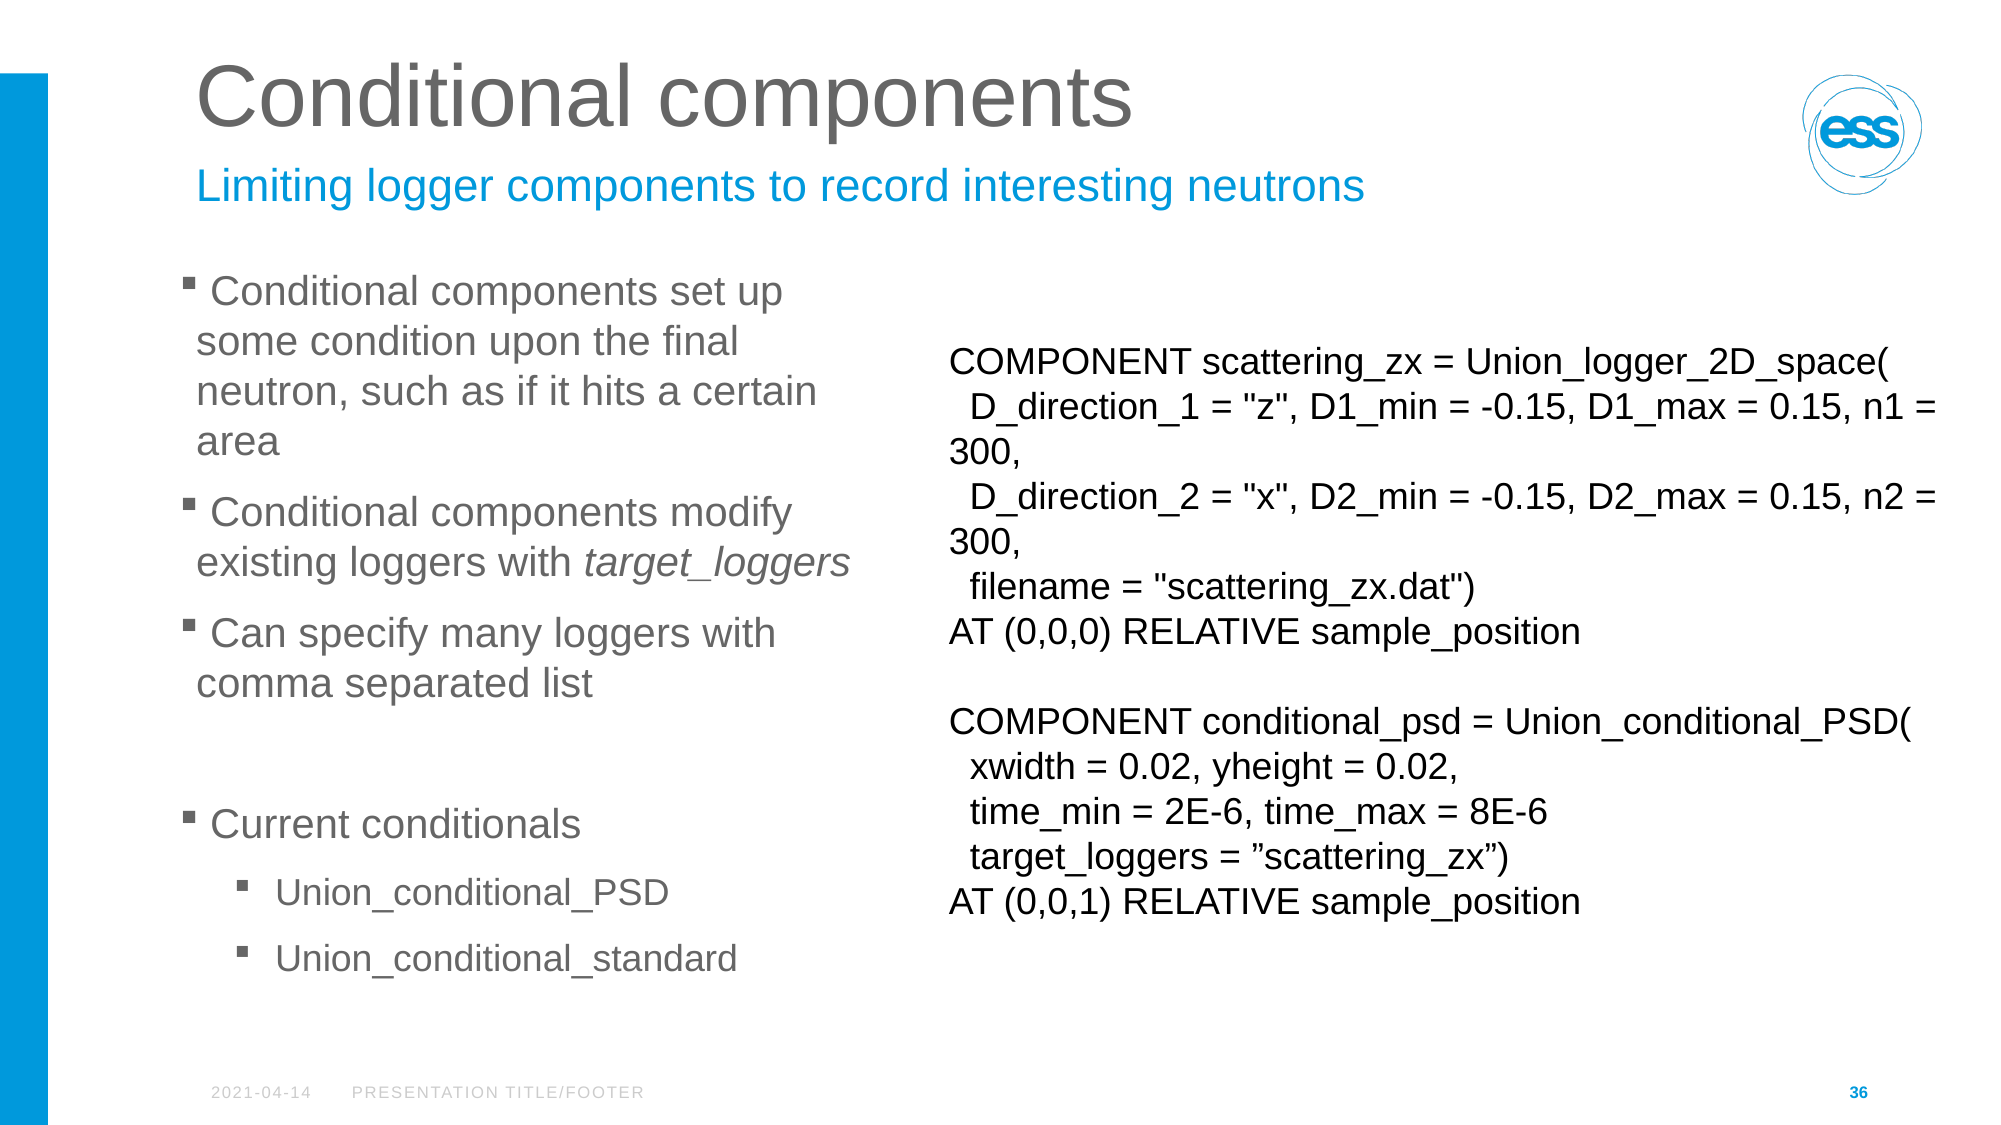

# Conditional components
Limiting logger components to record interesting neutrons

 Conditional components set up some condition upon the final neutron, such as if it hits a certain area
 Conditional components modify existing loggers with target_loggers
 Can specify many loggers with comma separated list

 Current conditionals
Union_conditional_PSD
Union_conditional_standard
COMPONENT scattering_zx = Union_logger_2D_space(
  D_direction_1 = "z", D1_min = -0.15, D1_max = 0.15, n1 = 300,
  D_direction_2 = "x", D2_min = -0.15, D2_max = 0.15, n2 = 300,
  filename = "scattering_zx.dat")
AT (0,0,0) RELATIVE sample_position

COMPONENT conditional_psd = Union_conditional_PSD(
  xwidth = 0.02, yheight = 0.02,
  time_min = 2E-6, time_max = 8E-6
  target_loggers = ”scattering_zx”)
AT (0,0,1) RELATIVE sample_position

2021-04-14
PRESENTATION TITLE/FOOTER
36